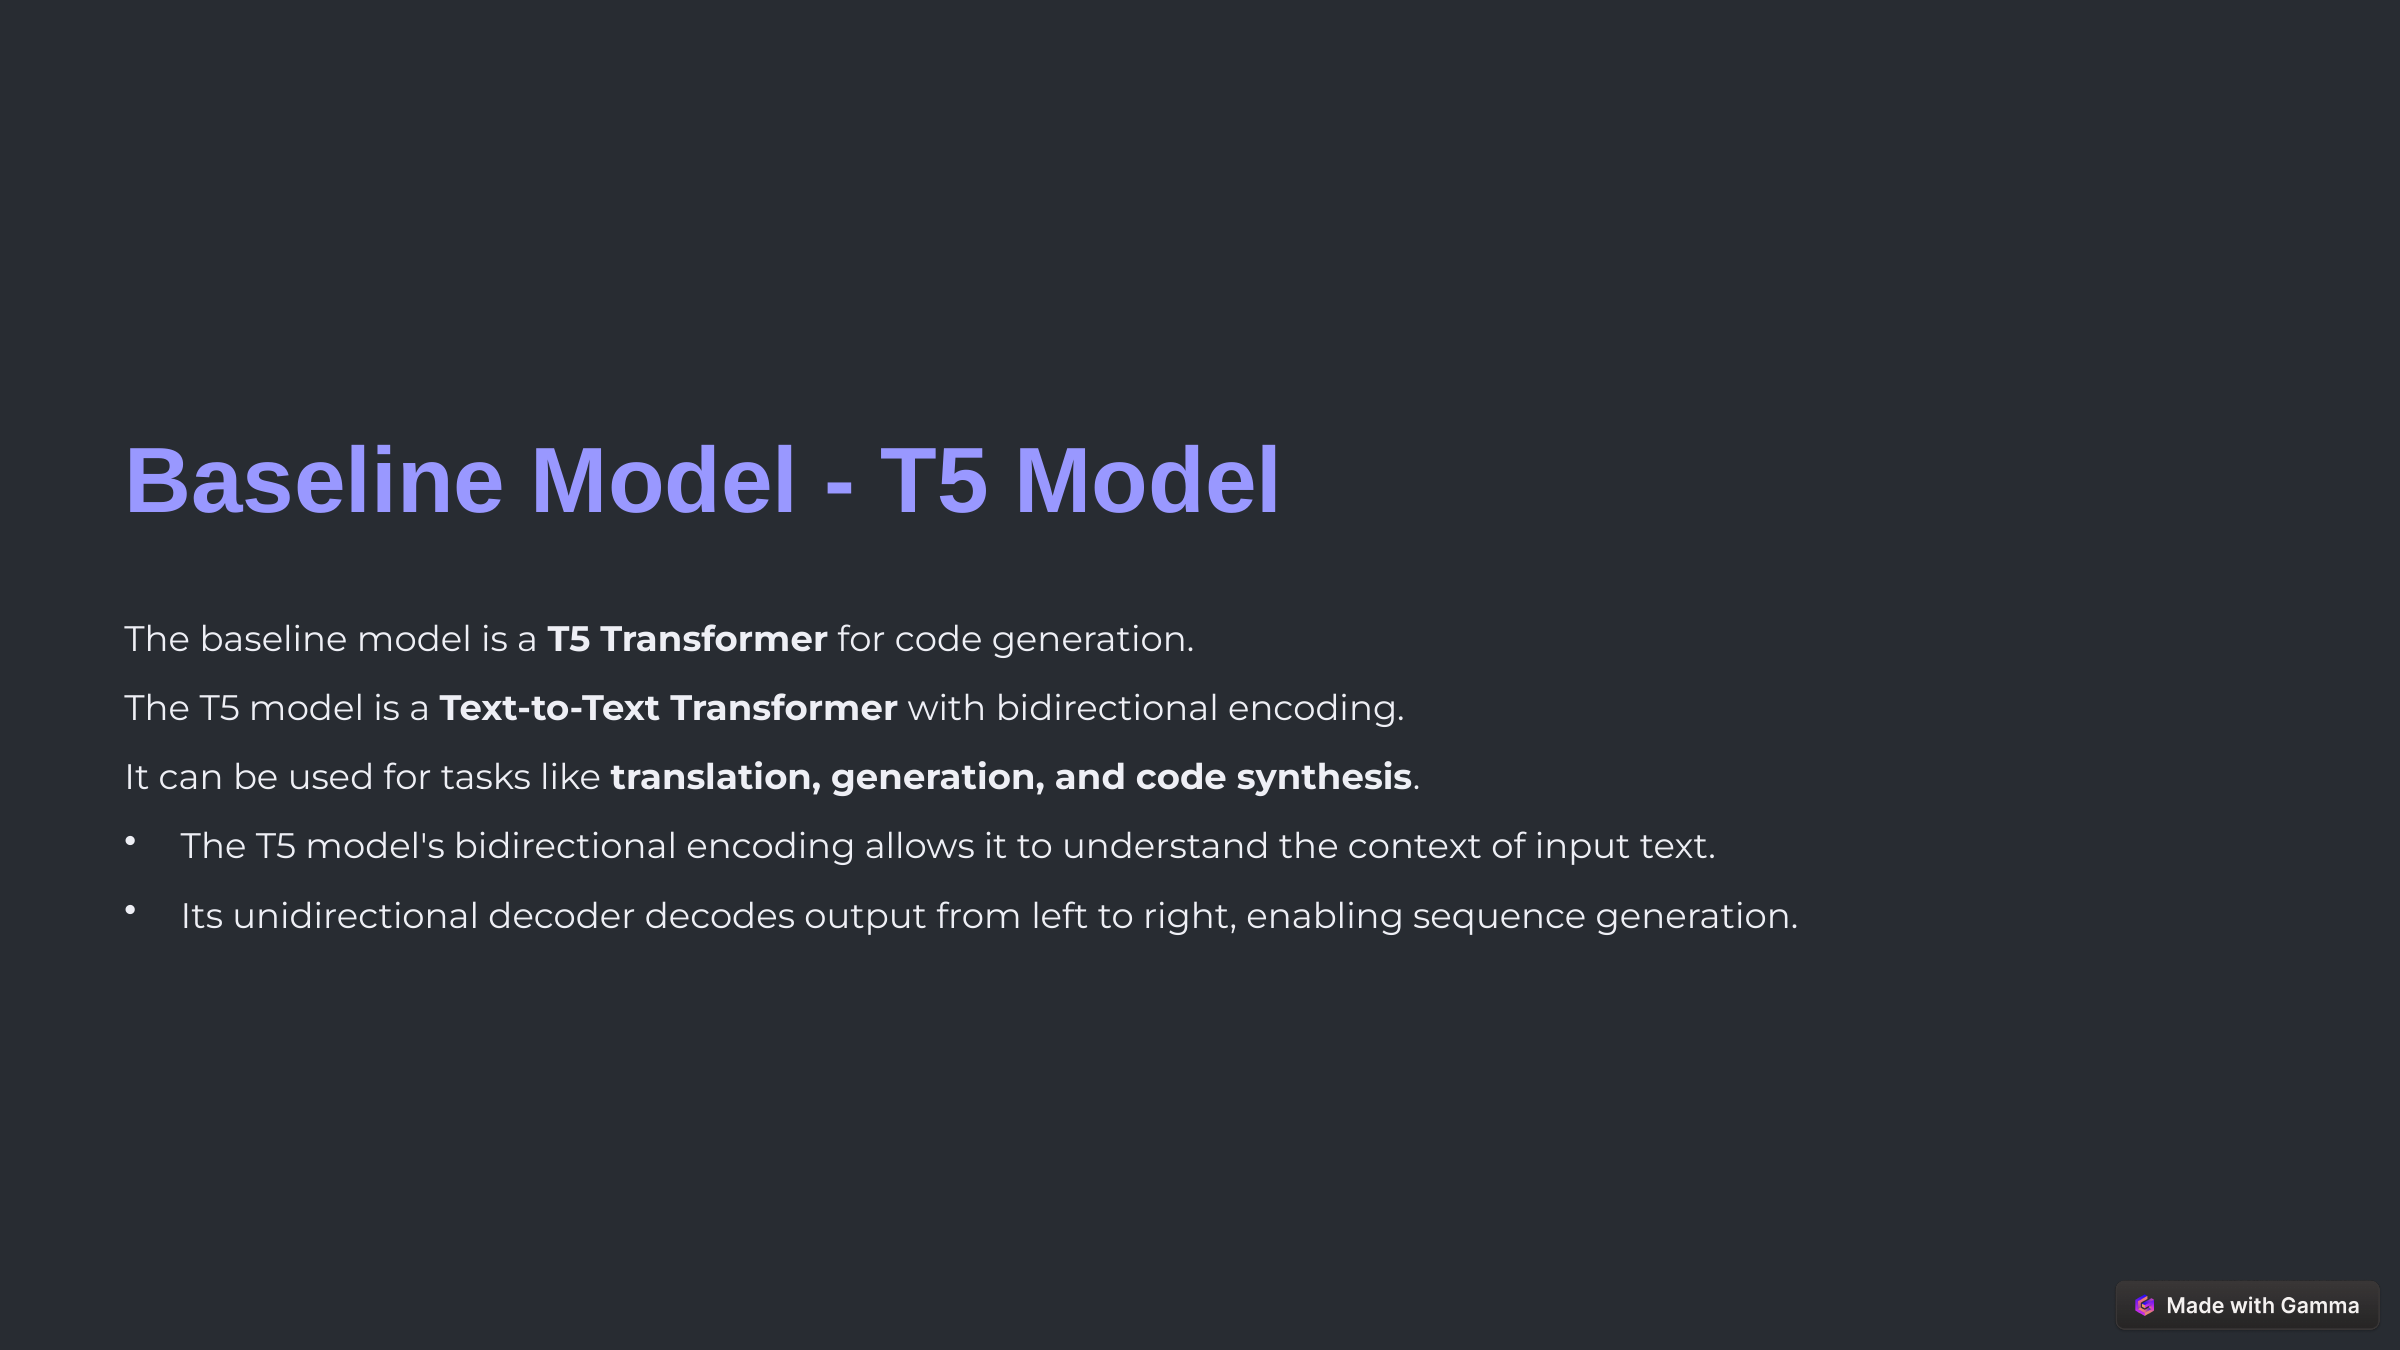

Baseline Model - T5 Model
The baseline model is a T5 Transformer for code generation.
The T5 model is a Text-to-Text Transformer with bidirectional encoding.
It can be used for tasks like translation, generation, and code synthesis.
The T5 model's bidirectional encoding allows it to understand the context of input text.
Its unidirectional decoder decodes output from left to right, enabling sequence generation.